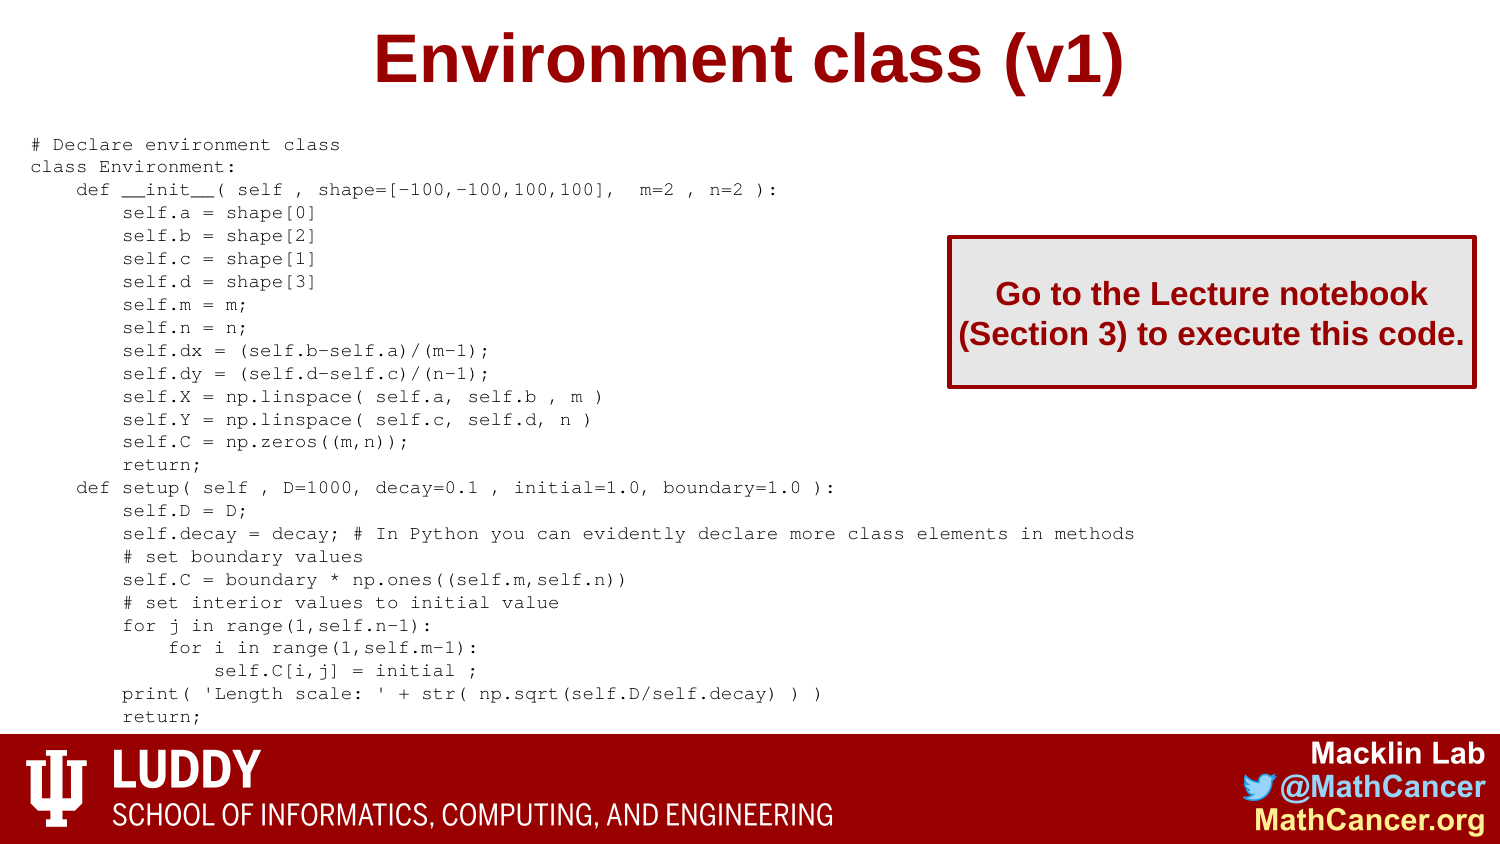

# Environment class (v1)
# Declare environment class
class Environment:
    def __init__( self , shape=[-100,-100,100,100],  m=2 , n=2 ):
        self.a = shape[0]
        self.b = shape[2]
        self.c = shape[1]
        self.d = shape[3]
        self.m = m;
        self.n = n;
        self.dx = (self.b-self.a)/(m-1);
        self.dy = (self.d-self.c)/(n-1);
        self.X = np.linspace( self.a, self.b , m )
        self.Y = np.linspace( self.c, self.d, n )
        self.C = np.zeros((m,n));
        return;
    def setup( self , D=1000, decay=0.1 , initial=1.0, boundary=1.0 ):
        self.D = D;
        self.decay = decay; # In Python you can evidently declare more class elements in methods
        # set boundary values
        self.C = boundary * np.ones((self.m,self.n))
        # set interior values to initial value
        for j in range(1,self.n-1):
            for i in range(1,self.m-1):
                self.C[i,j] = initial ;
        print( 'Length scale: ' + str( np.sqrt(self.D/self.decay) ) )
        return;
Go to the Lecture notebook (Section 3) to execute this code.